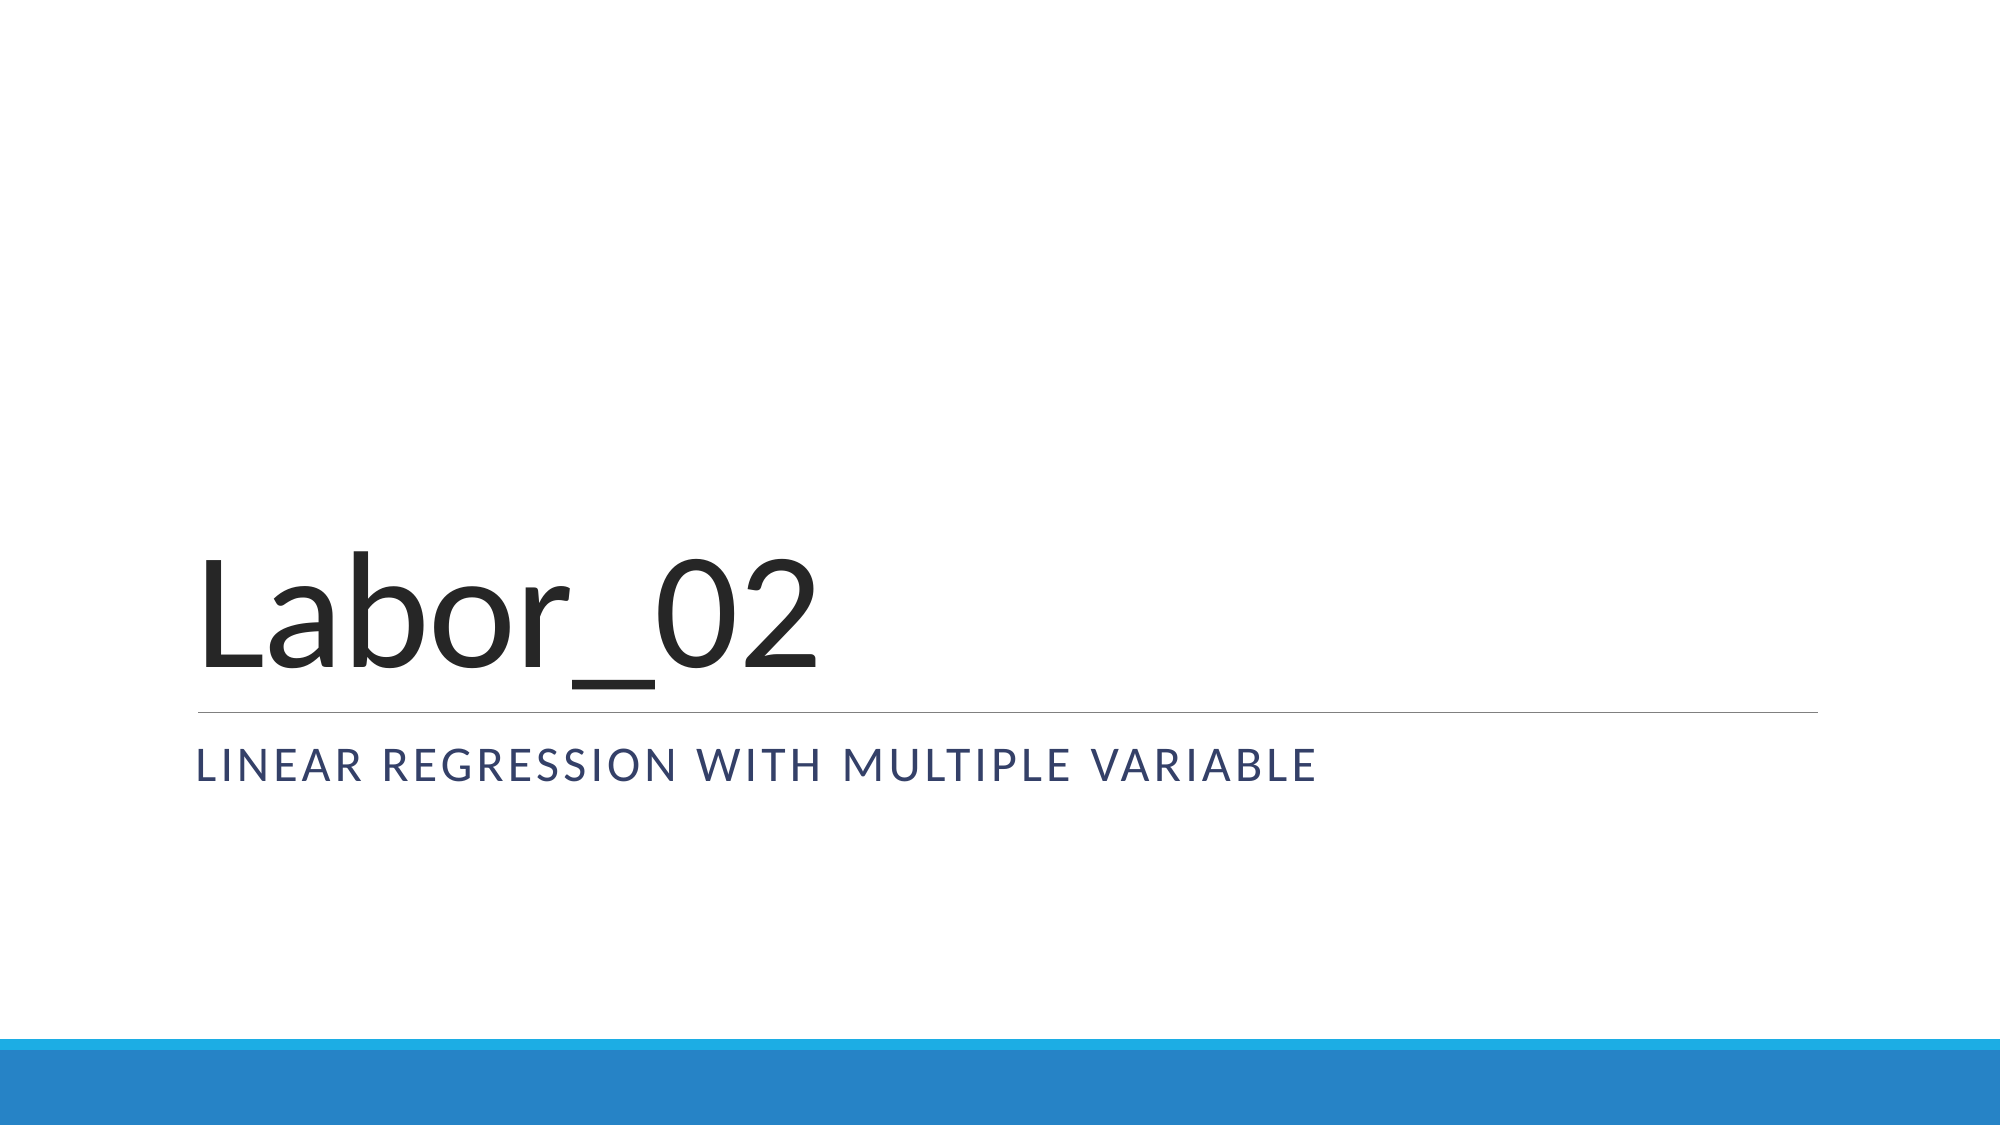

# Labor_02
Linear Regression with multiple variable